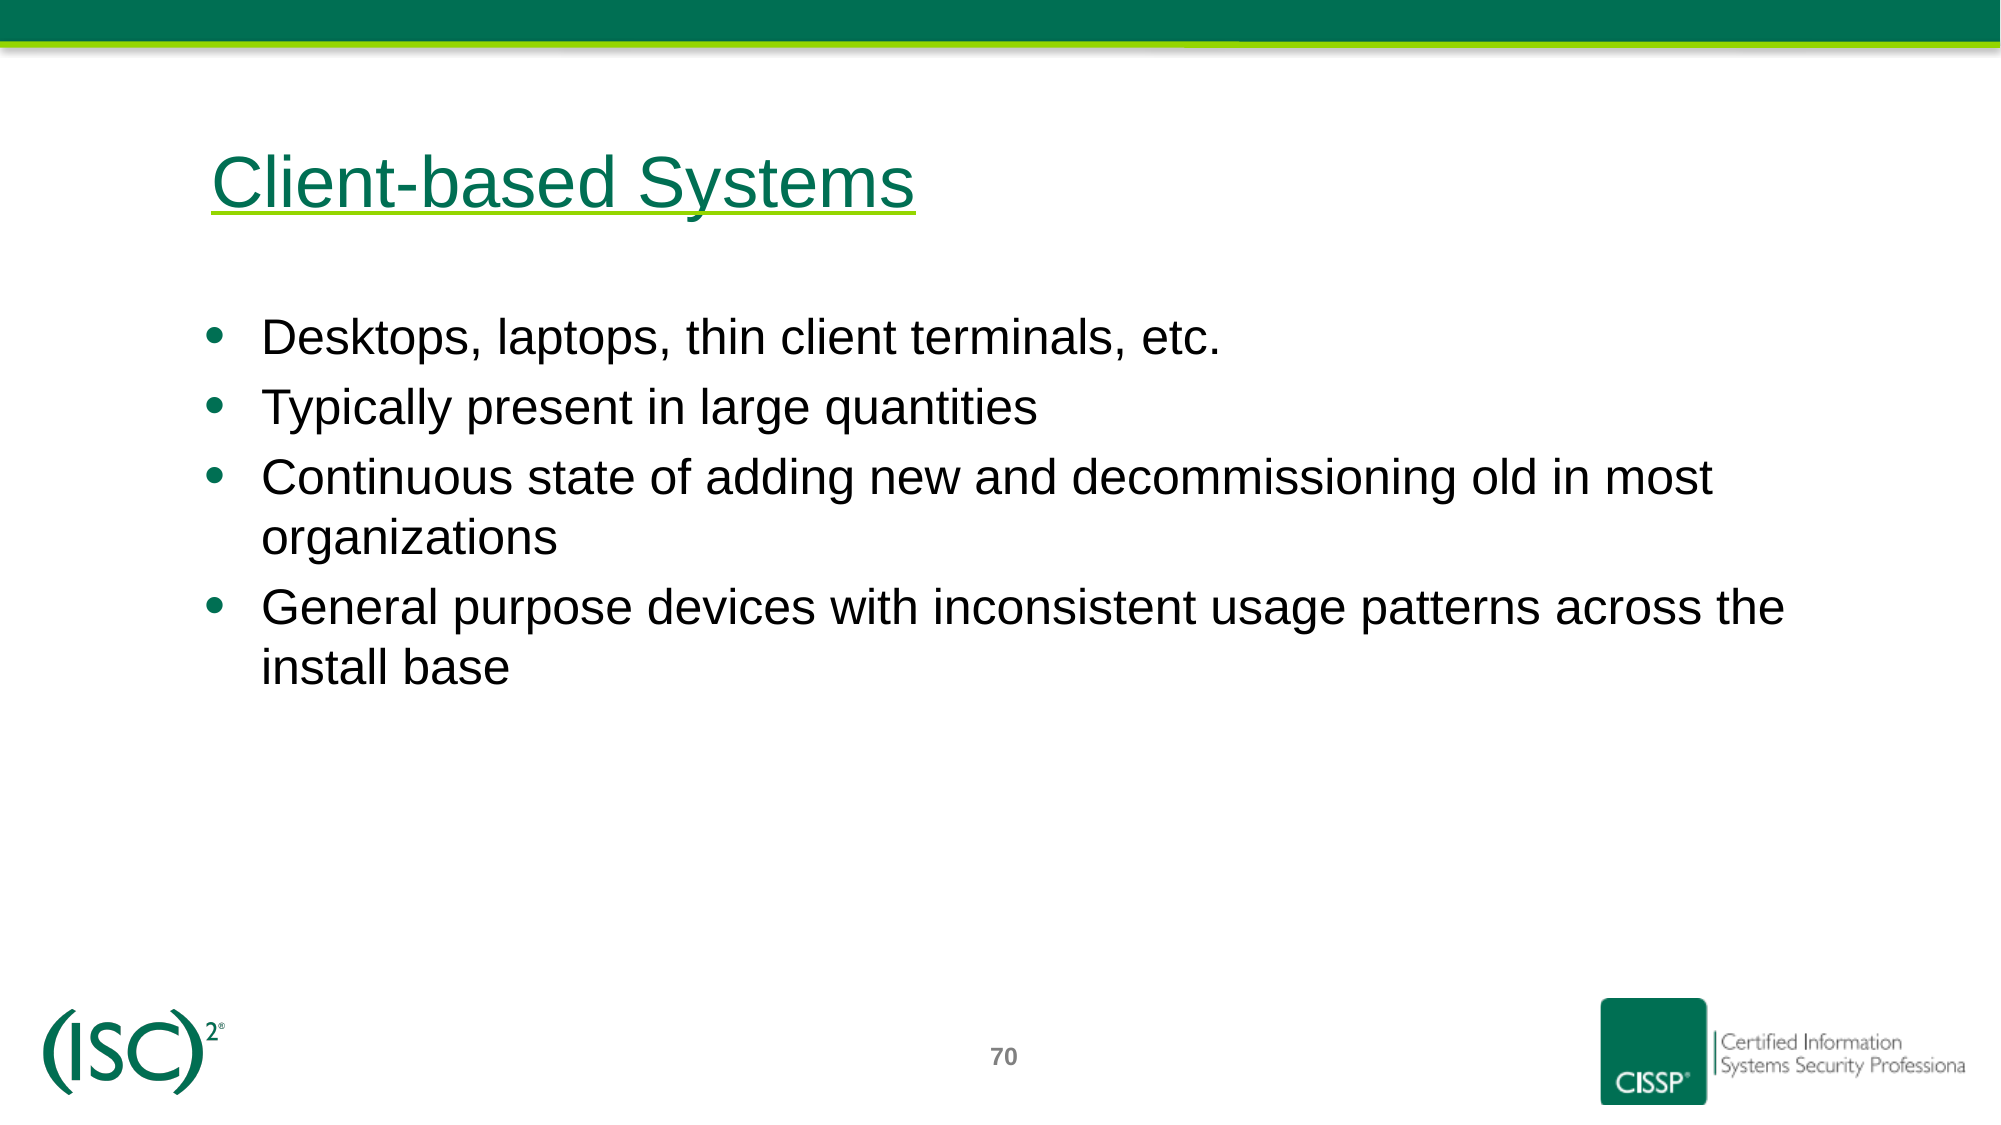

# Client-based Systems
Desktops, laptops, thin client terminals, etc.
Typically present in large quantities
Continuous state of adding new and decommissioning old in most organizations
General purpose devices with inconsistent usage patterns across the install base